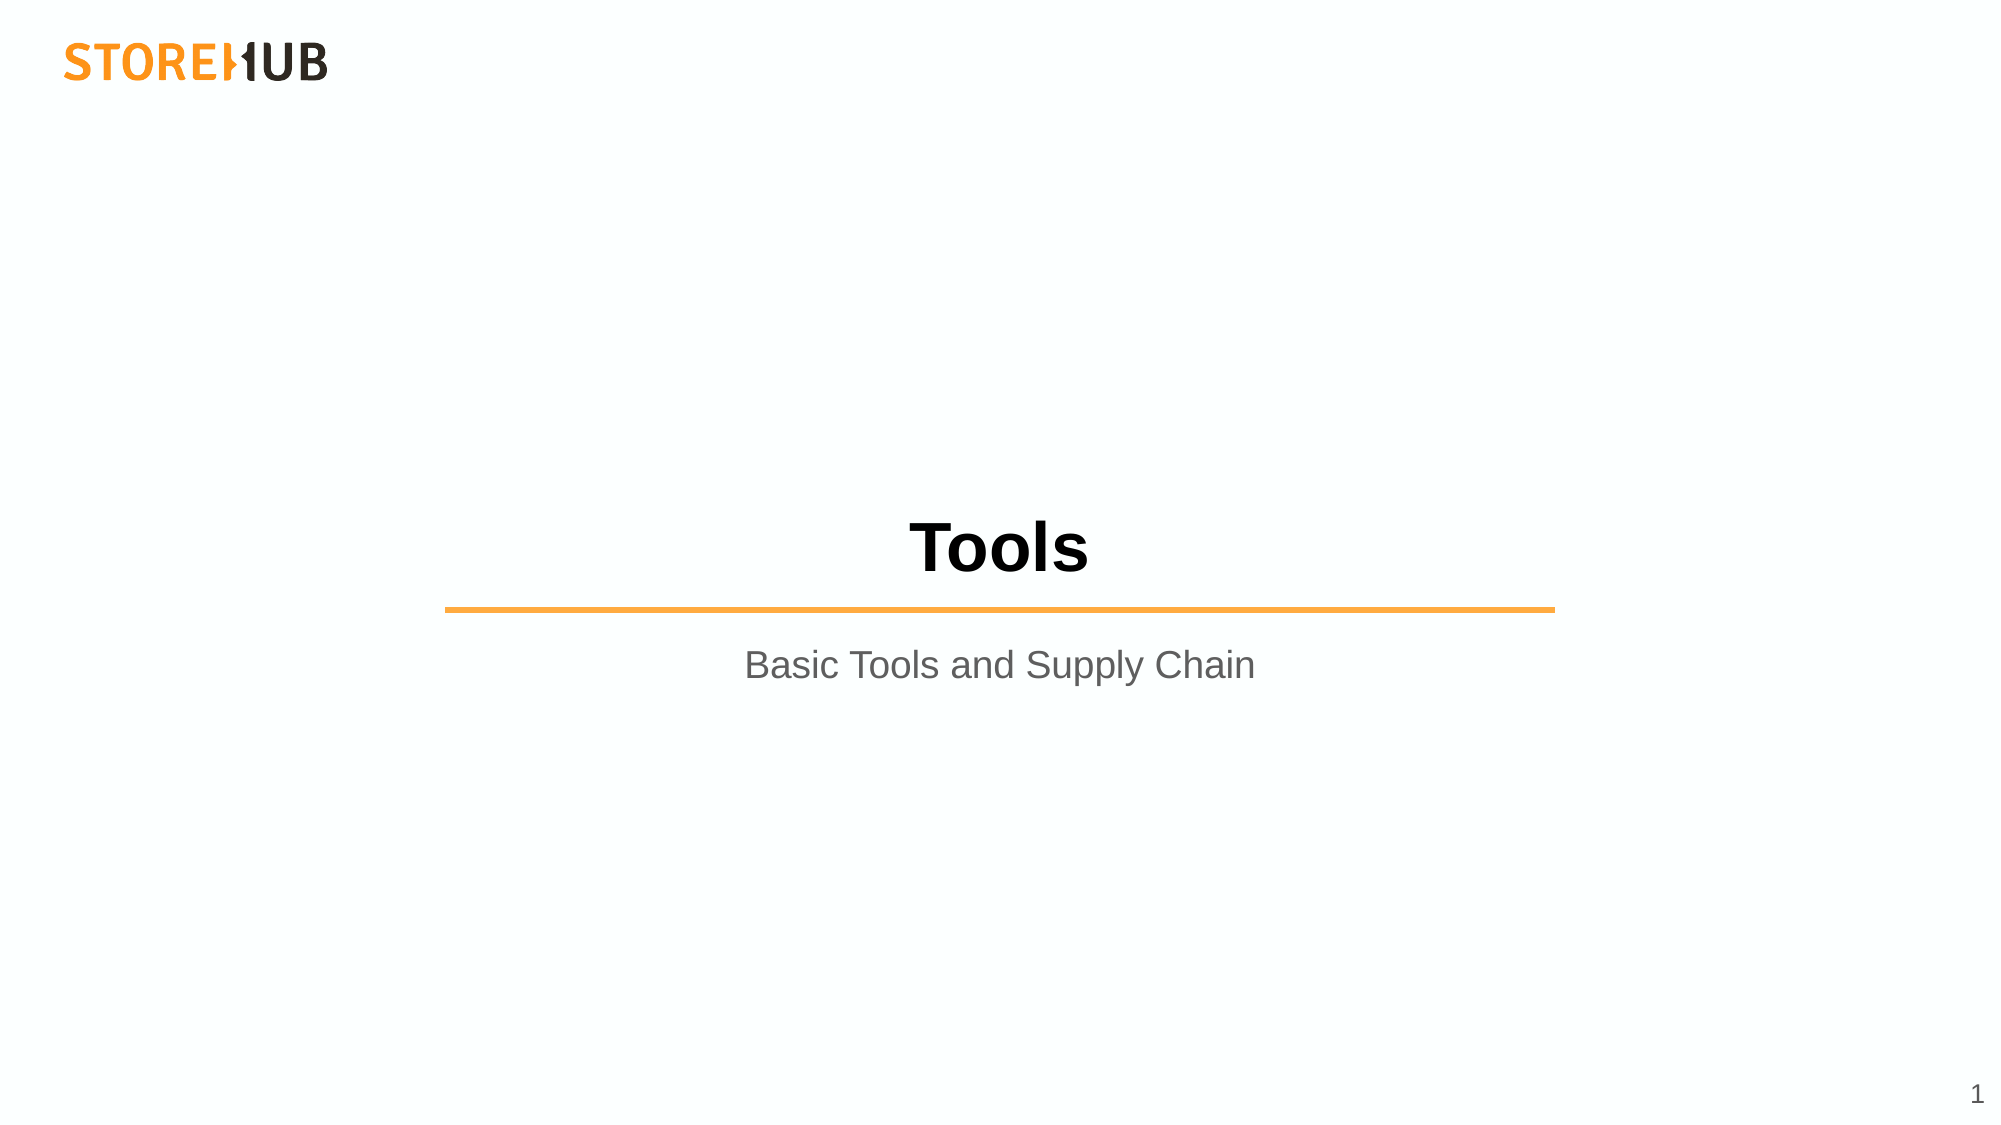

Tools
Basic Tools and Supply Chain
1